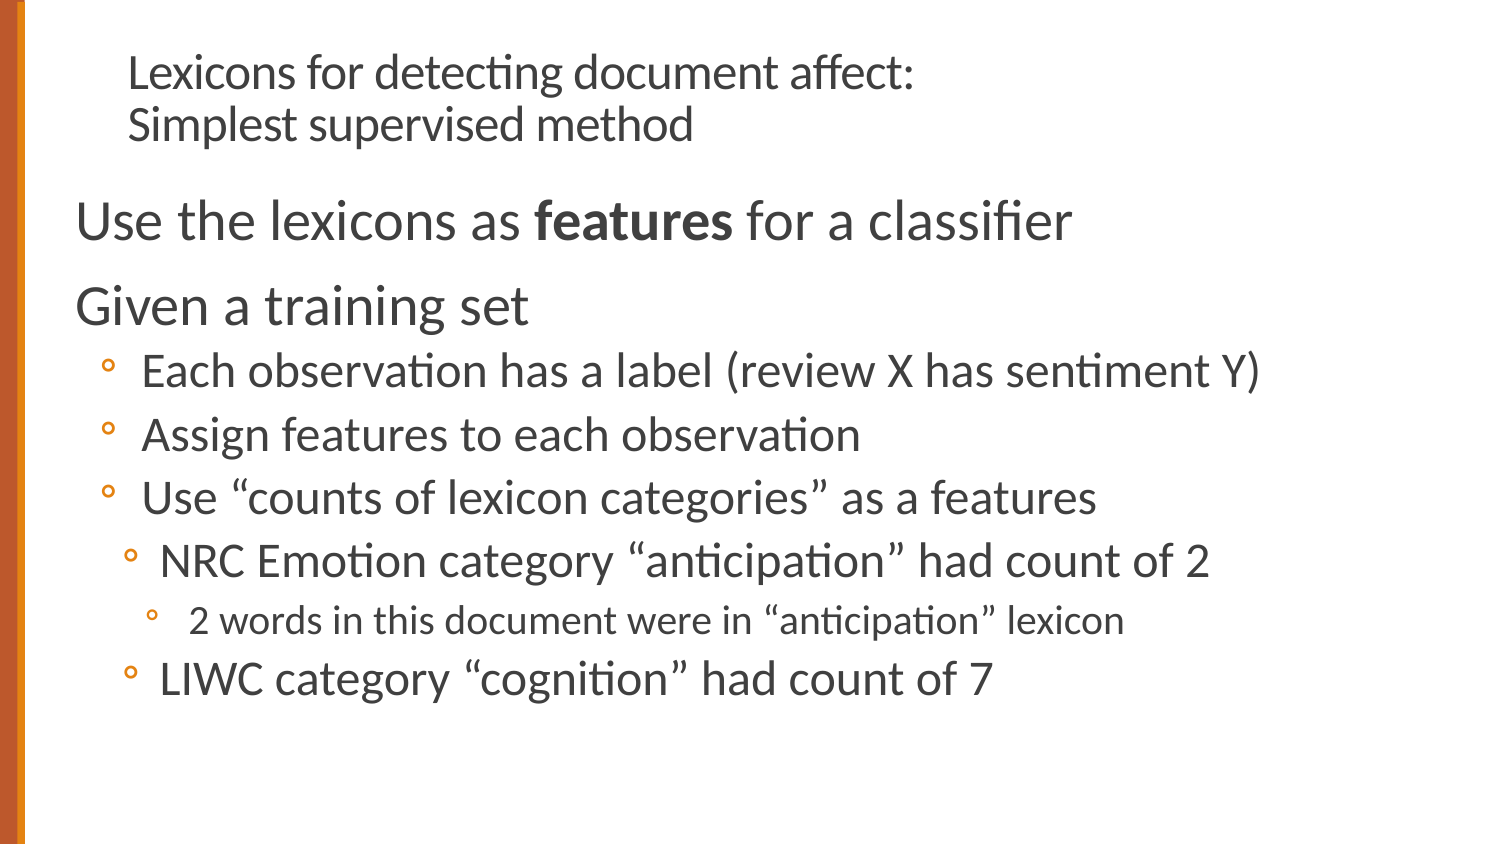

# Lexicons for detecting document affect: Simplest supervised method
Use the lexicons as features for a classifier
Given a training set
Each observation has a label (review X has sentiment Y)
Assign features to each observation
Use “counts of lexicon categories” as a features
NRC Emotion category “anticipation” had count of 2
2 words in this document were in “anticipation” lexicon
LIWC category “cognition” had count of 7